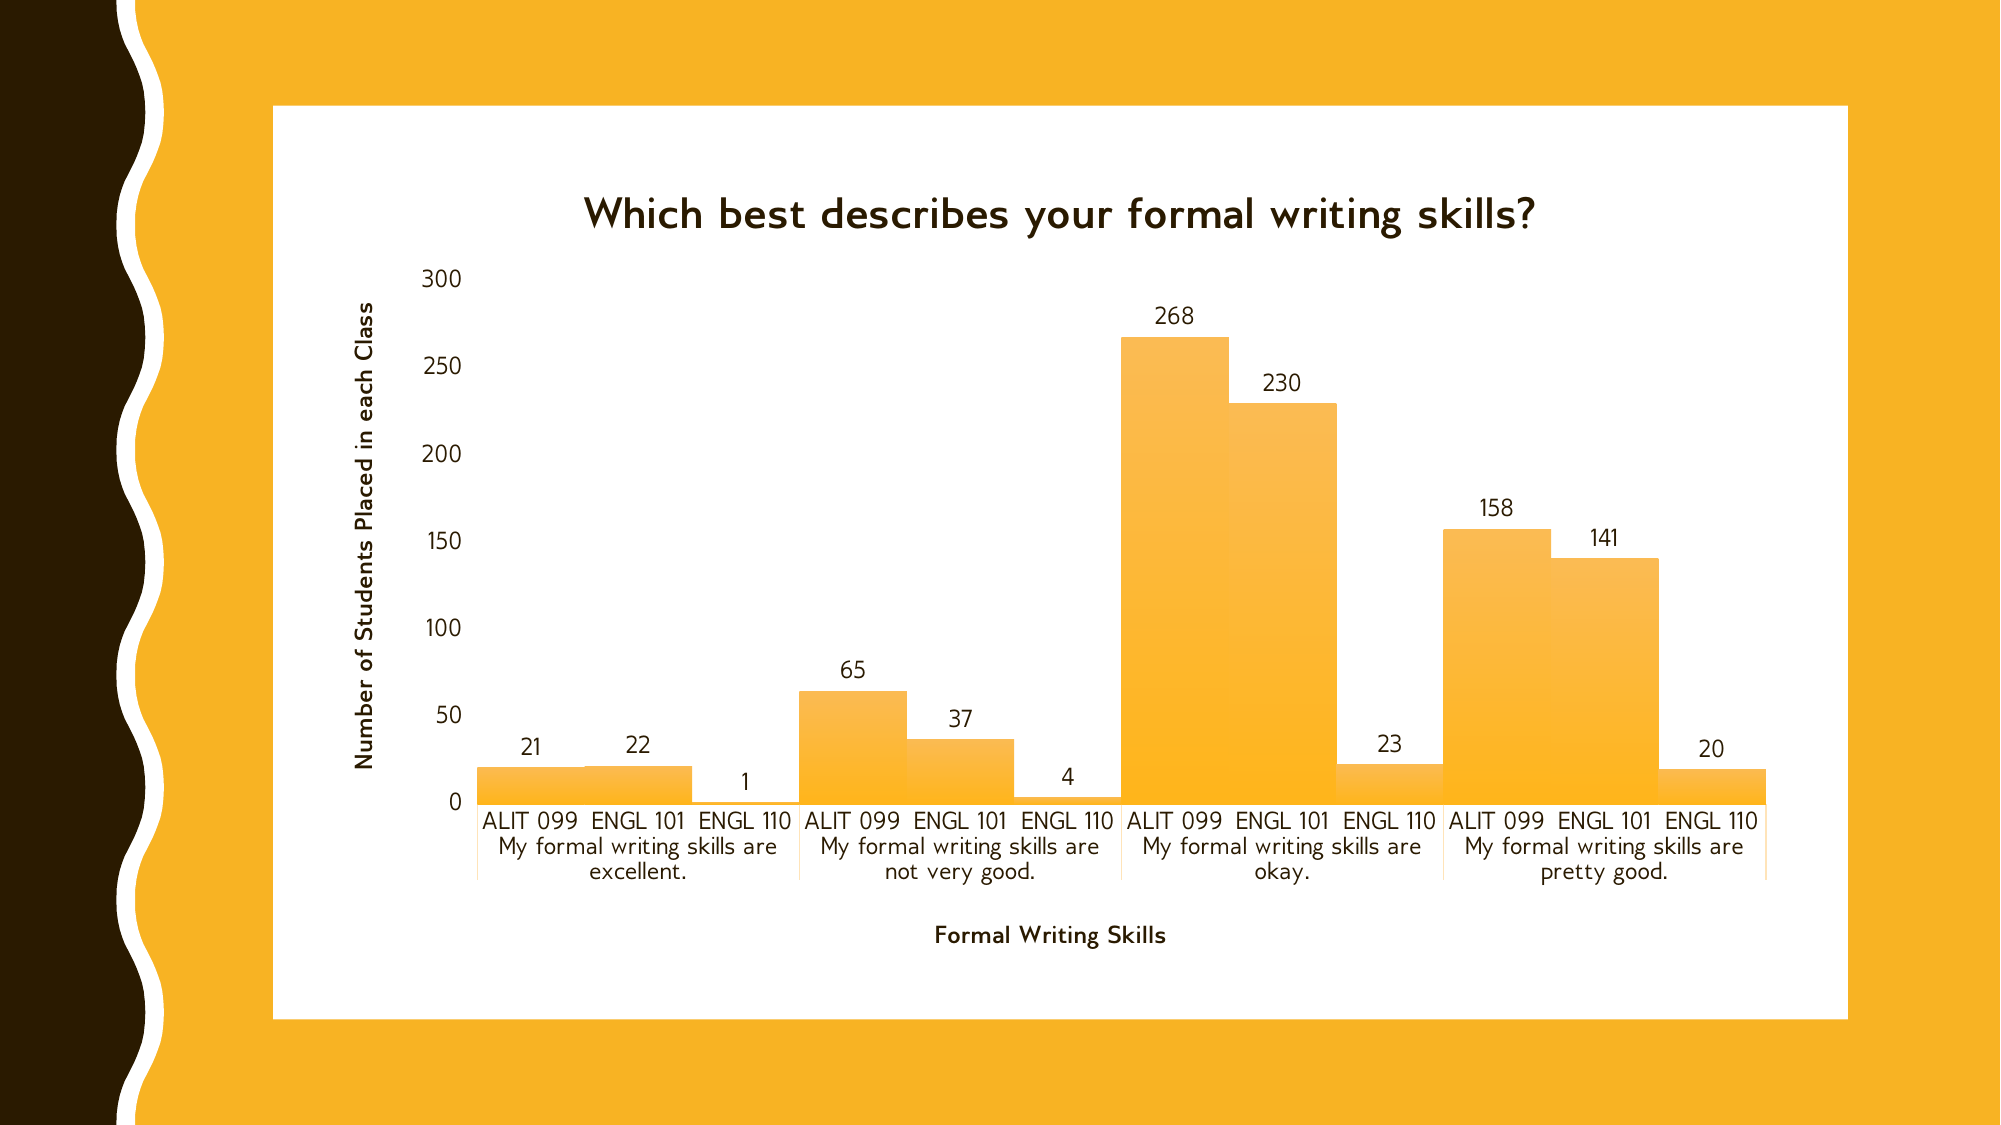

### Chart: Which best describes your formal writing skills?

| Category | Total |
|---|---|
| ALIT 099 | 21.0 |
| ENGL 101 | 22.0 |
| ENGL 110 | 1.0 |
| ALIT 099 | 65.0 |
| ENGL 101 | 37.0 |
| ENGL 110 | 4.0 |
| ALIT 099 | 268.0 |
| ENGL 101 | 230.0 |
| ENGL 110 | 23.0 |
| ALIT 099 | 158.0 |
| ENGL 101 | 141.0 |
| ENGL 110 | 20.0 |